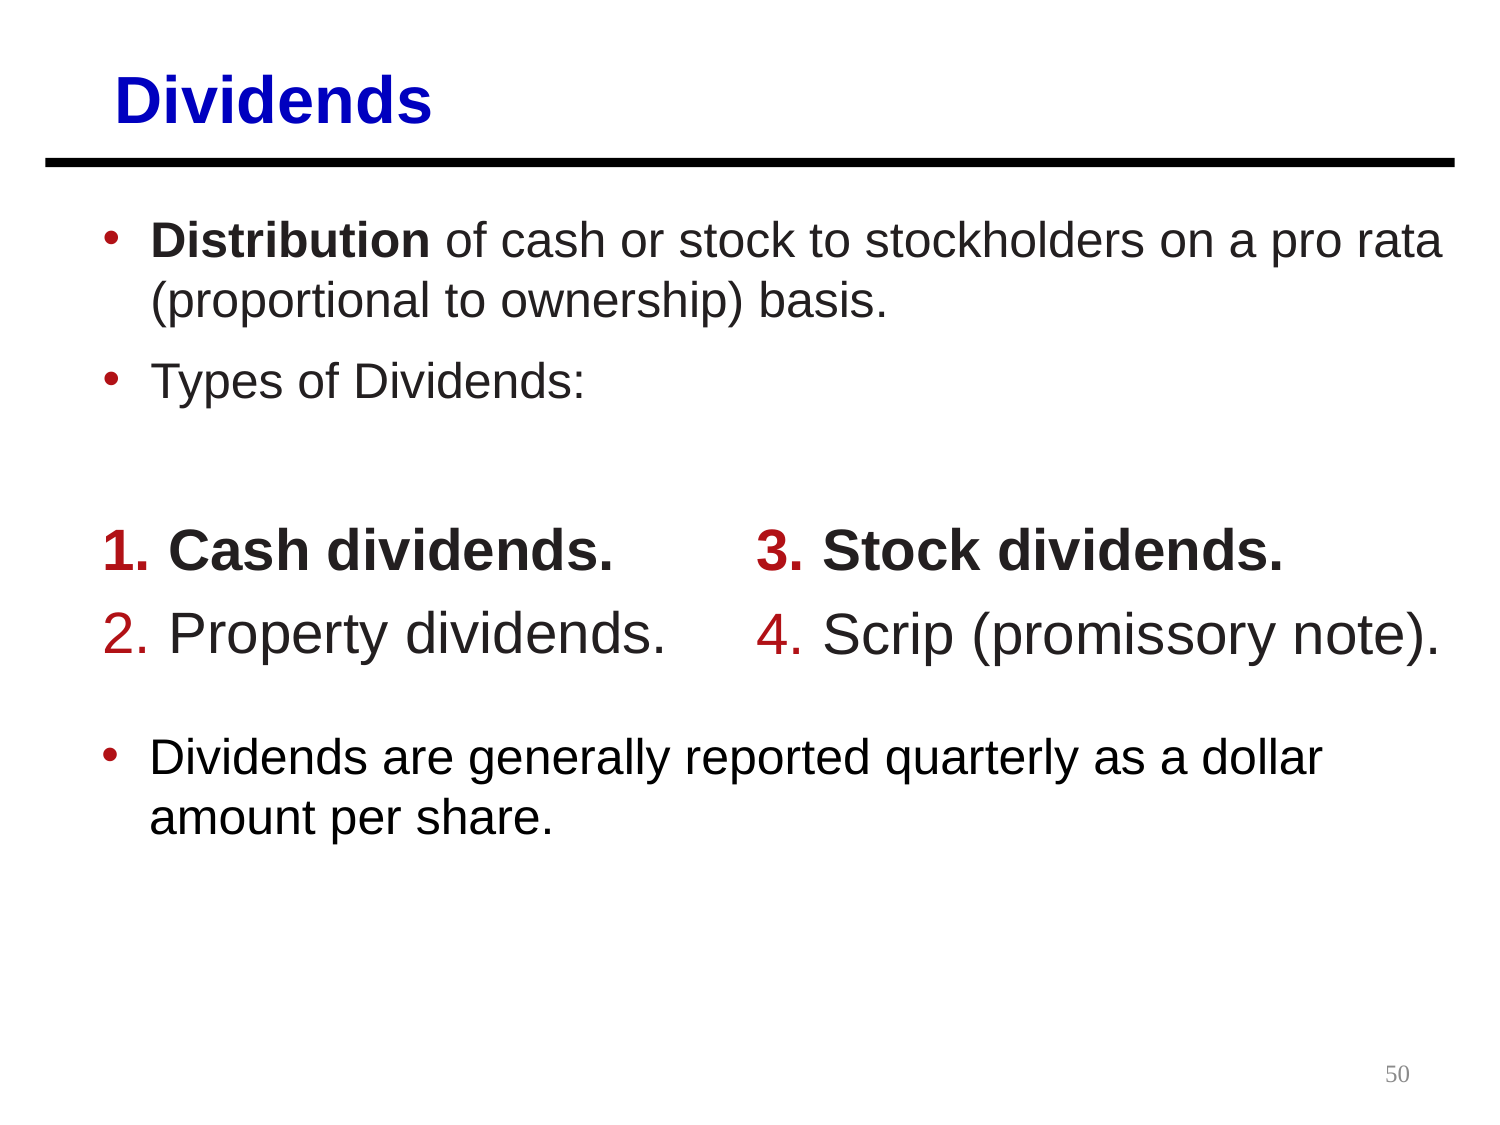

Dividends

Distribution of cash or stock to stockholders on a pro rata (proportional to ownership) basis.
Types of Dividends:
Stock dividends.
Scrip (promissory note).
Cash dividends.
Property dividends.
Dividends are generally reported quarterly as a dollar amount per share.
50